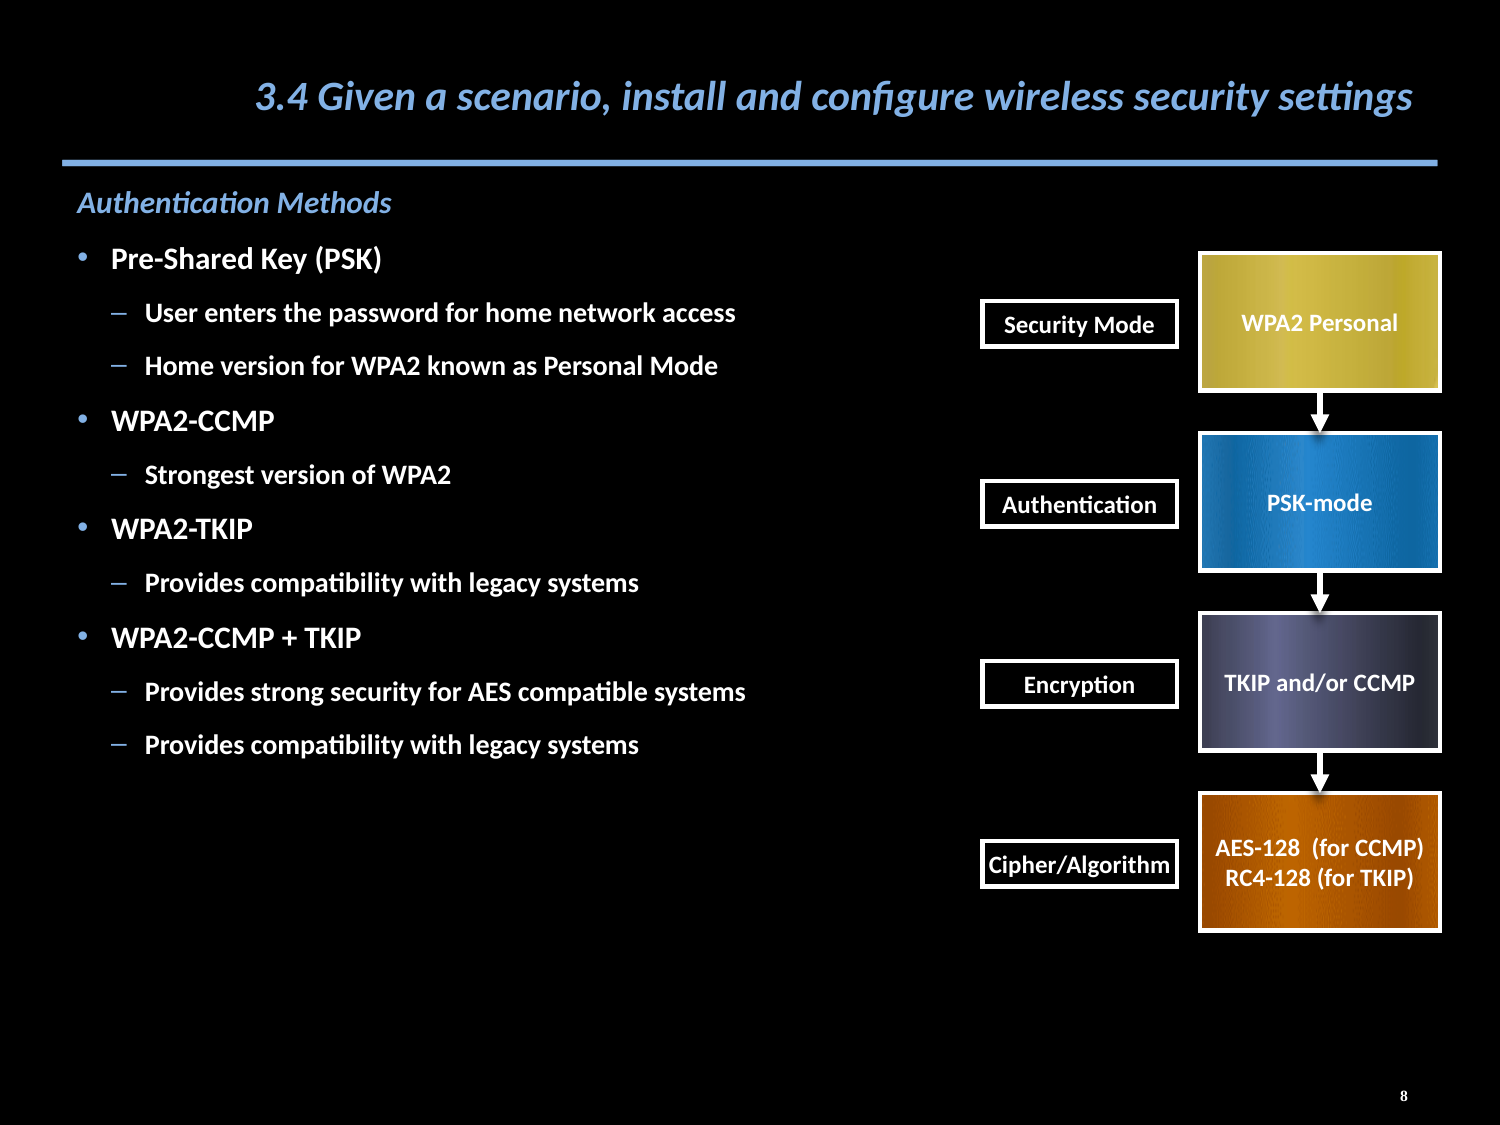

# 3.4 Given a scenario, install and configure wireless security settings
Authentication Methods
Pre-Shared Key (PSK)
User enters the password for home network access
Home version for WPA2 known as Personal Mode
WPA2-CCMP
Strongest version of WPA2
WPA2-TKIP
Provides compatibility with legacy systems
WPA2-CCMP + TKIP
Provides strong security for AES compatible systems
Provides compatibility with legacy systems

WPA2 Personal
Security Mode
PSK-mode
Authentication
TKIP and/or CCMP
Encryption
AES-128  (for CCMP)
RC4-128 (for TKIP)
Cipher/Algorithm
8